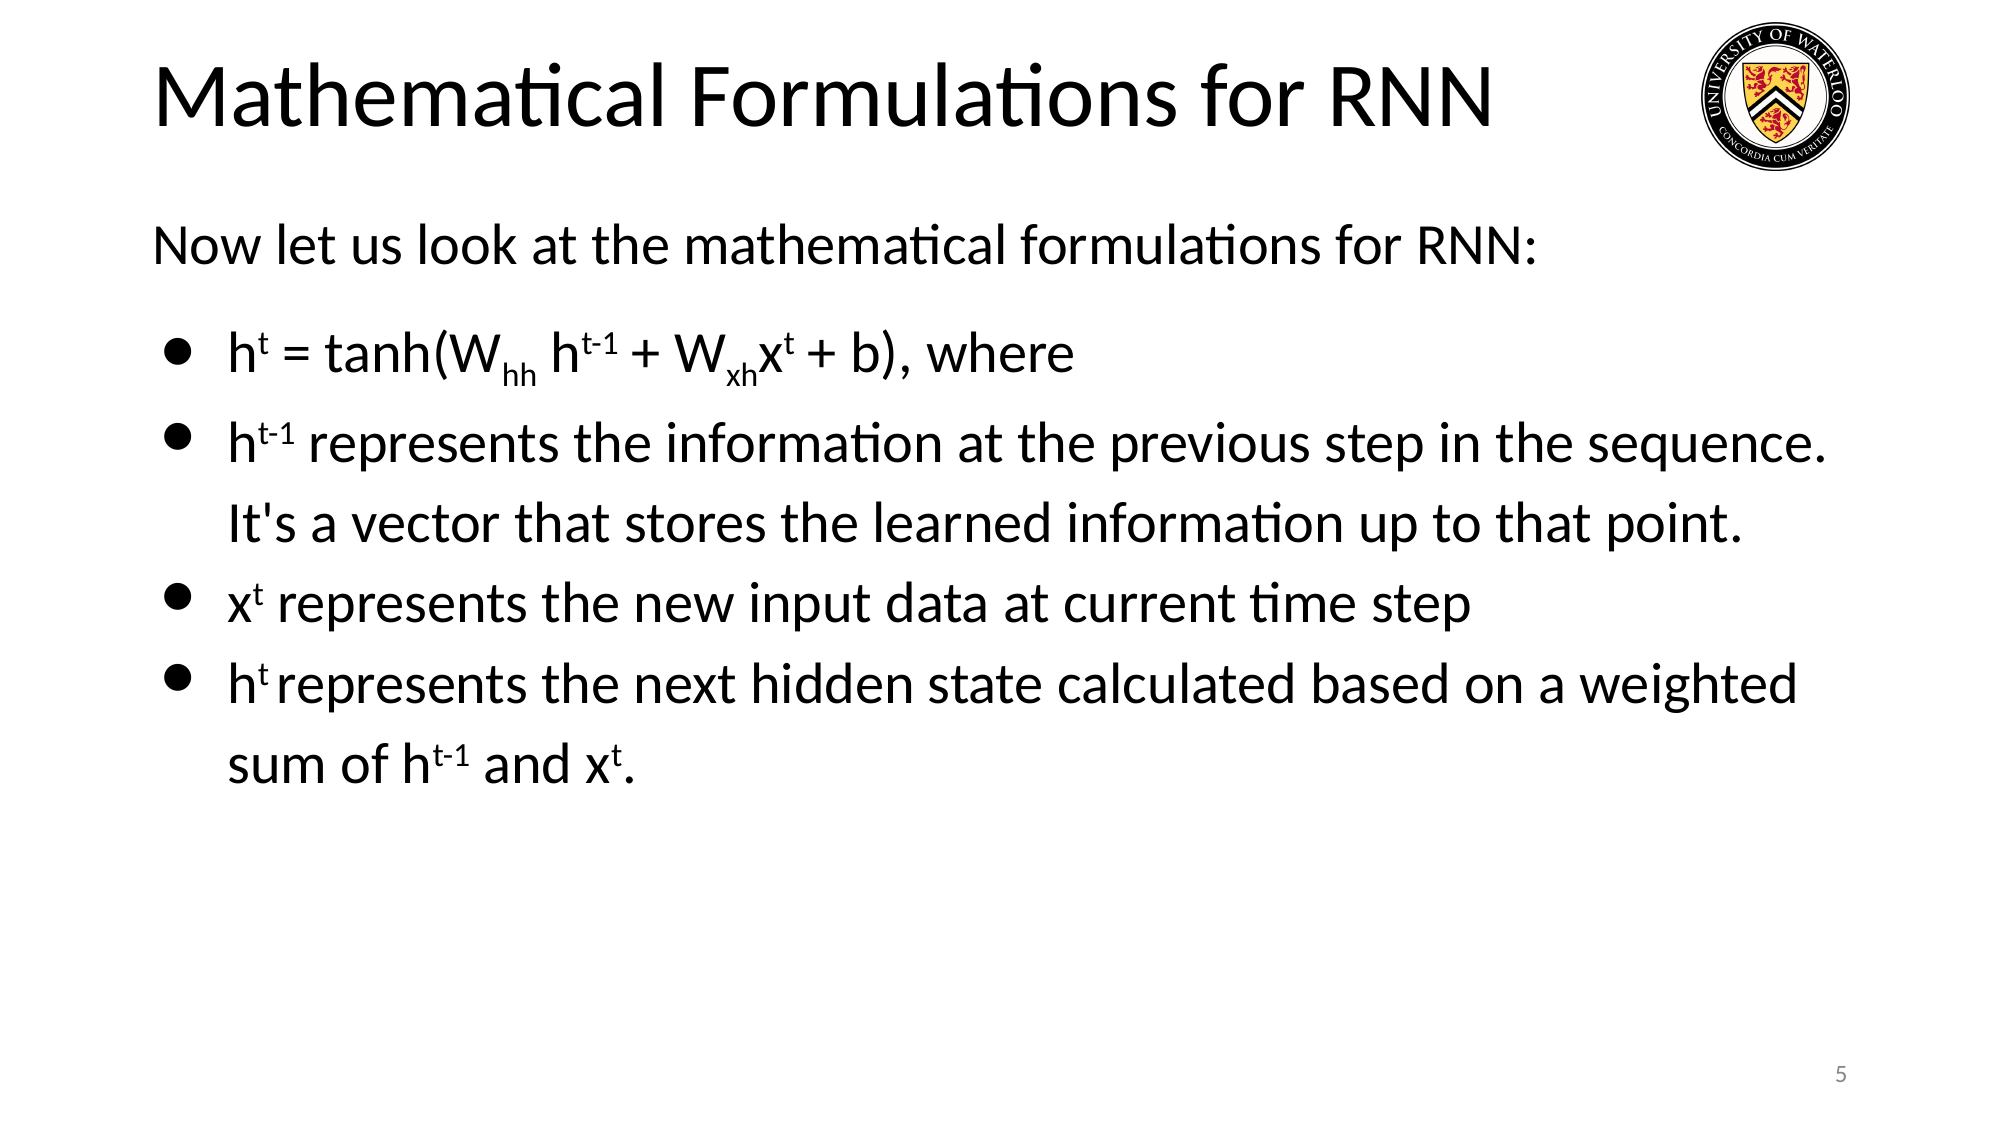

# Mathematical Formulations for RNN
Now let us look at the mathematical formulations for RNN:
ht = tanh(Whh ht-1 + Wxhxt + b), where
ht-1 represents the information at the previous step in the sequence. It's a vector that stores the learned information up to that point.
xt represents the new input data at current time step
ht represents the next hidden state calculated based on a weighted sum of ht-1 and xt.

5